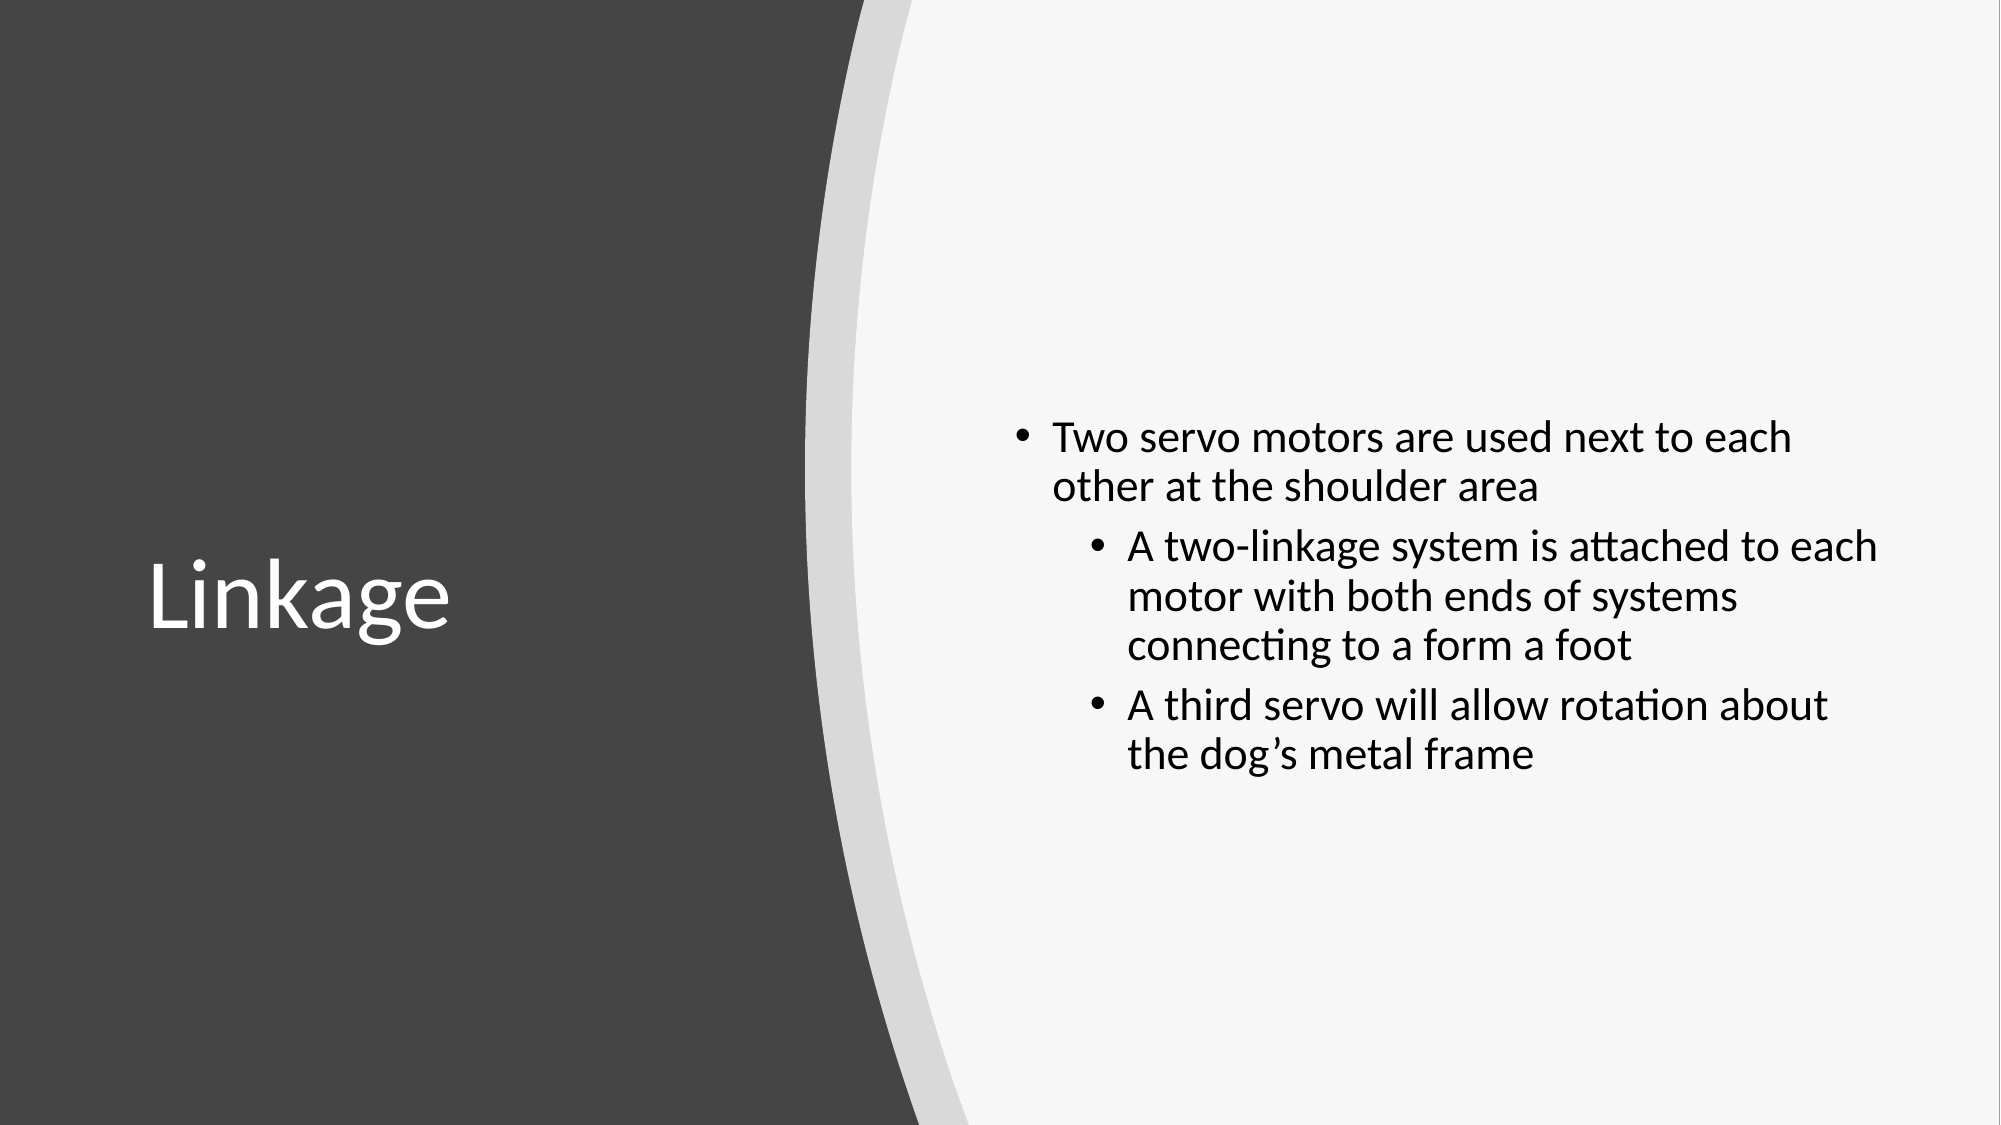

Two servo motors are used next to each other at the shoulder area
A two-linkage system is attached to each motor with both ends of systems connecting to a form a foot
A third servo will allow rotation about the dog’s metal frame
# Linkage